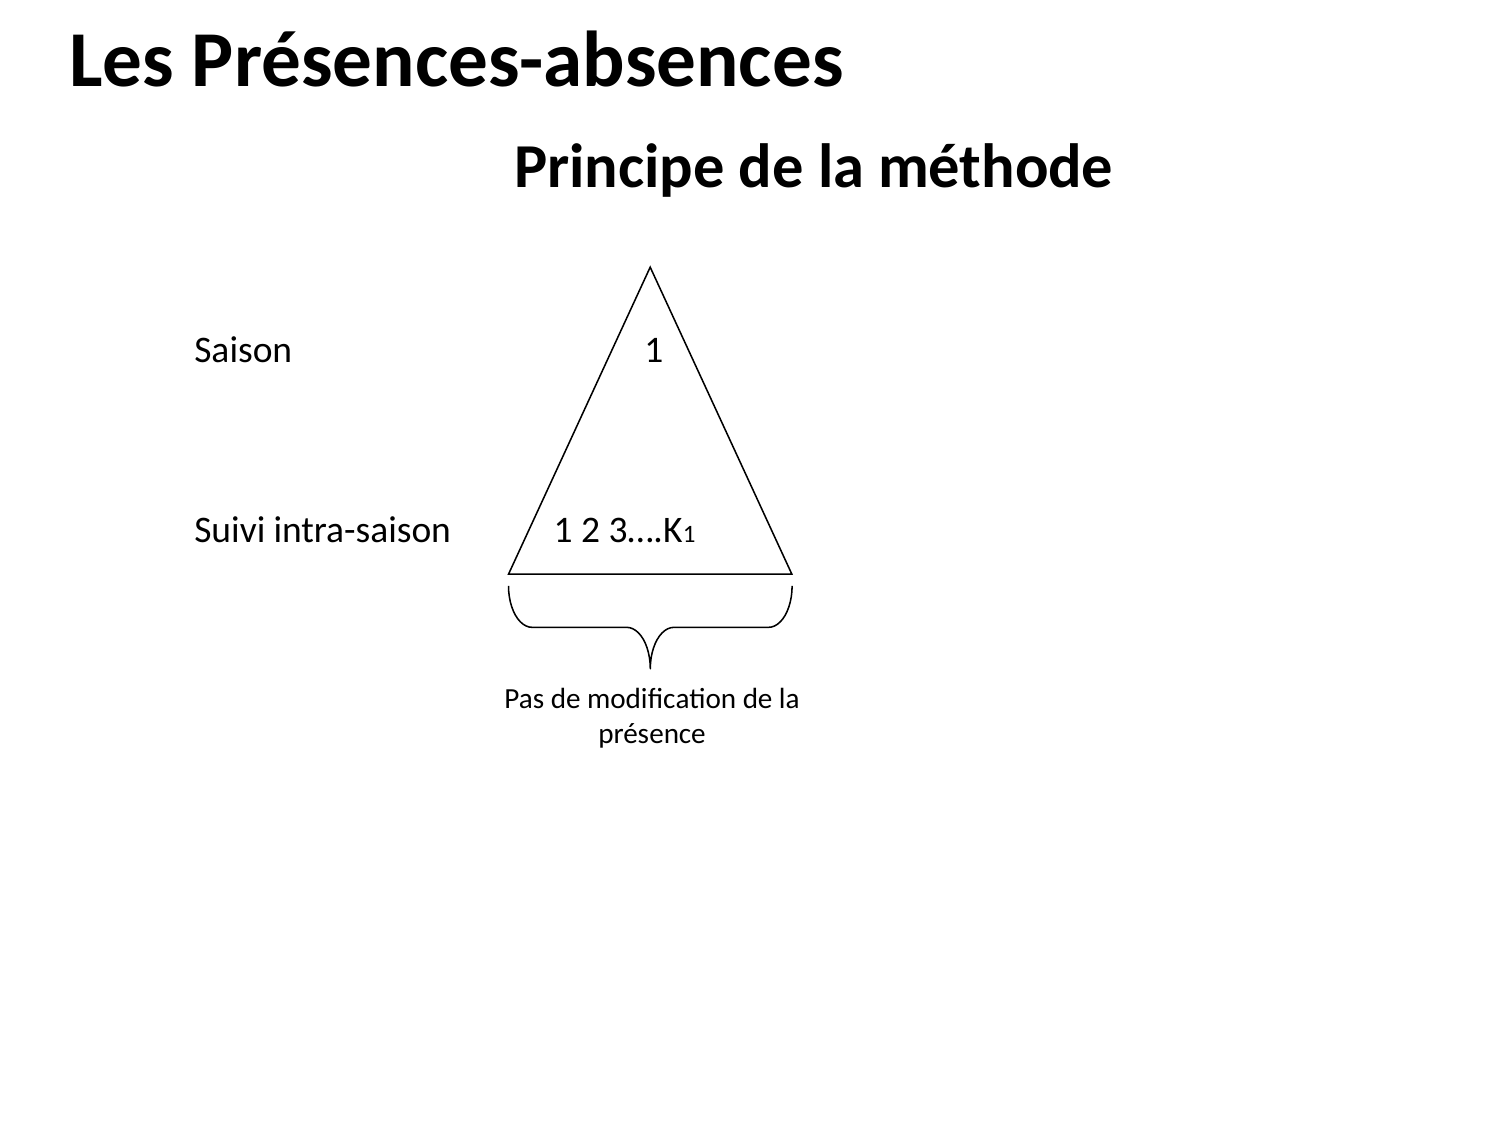

Les Présences-absences
Principe de la méthode

Saison			1

Suivi intra-saison	       1 2 3….K1

Pas de modification de la présence